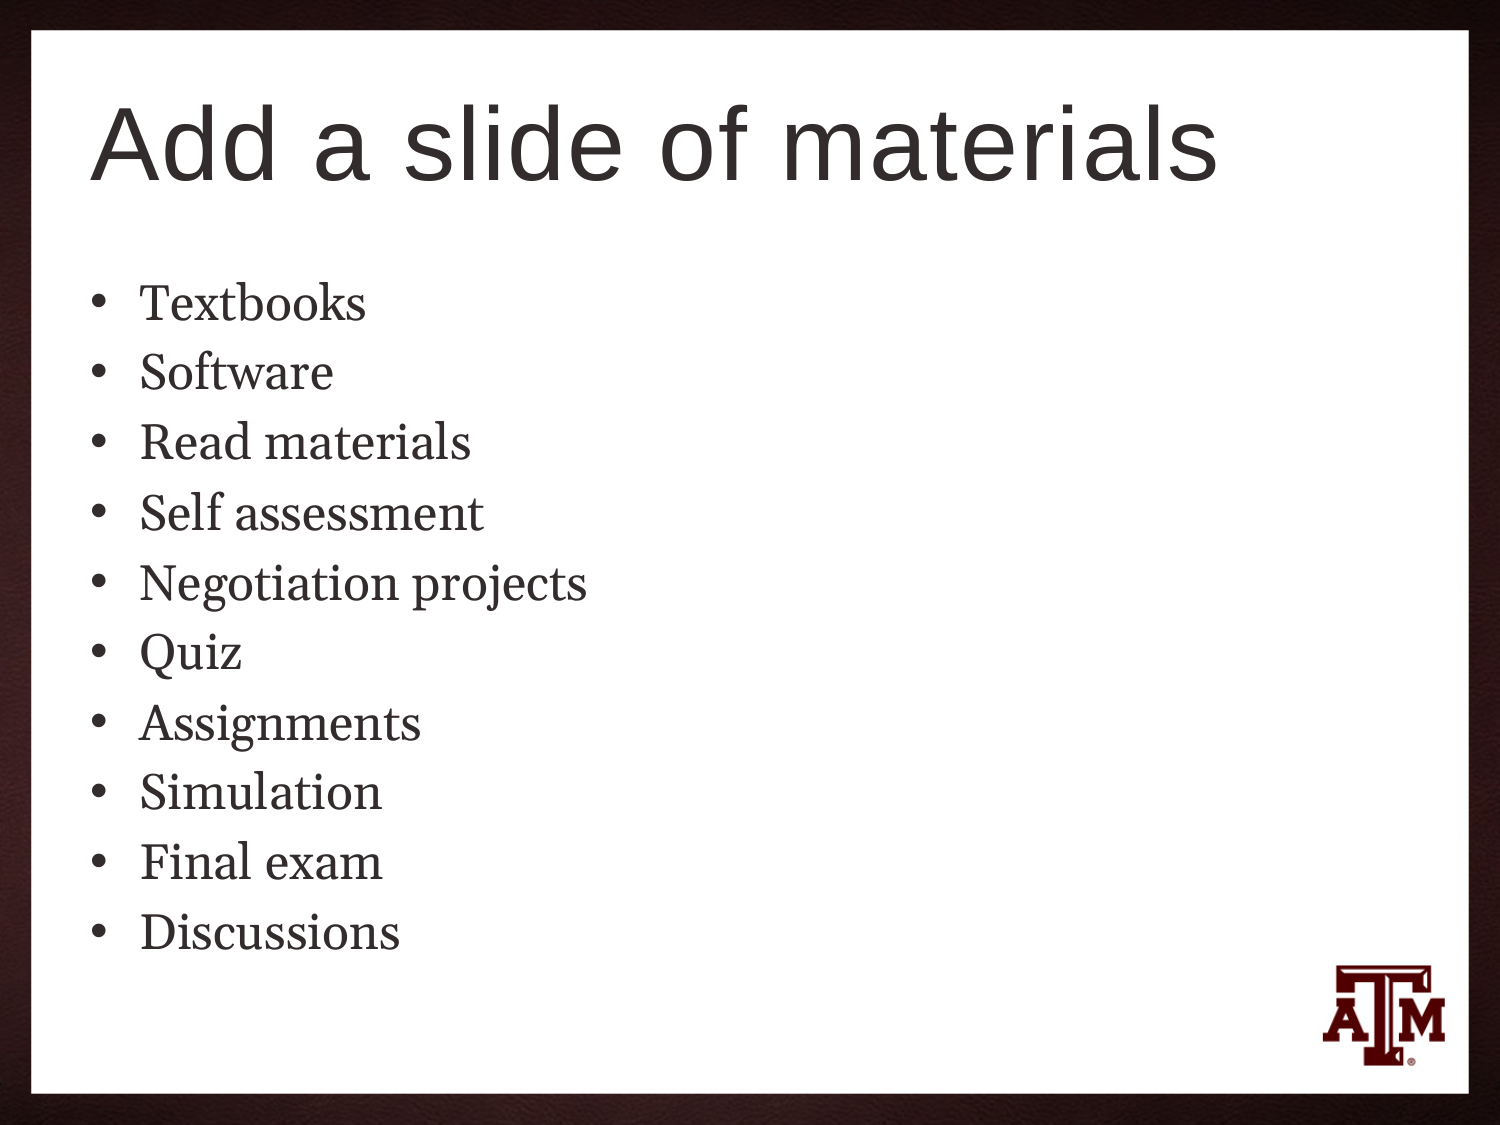

# Add a slide of materials
Textbooks
Software
Read materials
Self assessment
Negotiation projects
Quiz
Assignments
Simulation
Final exam
Discussions